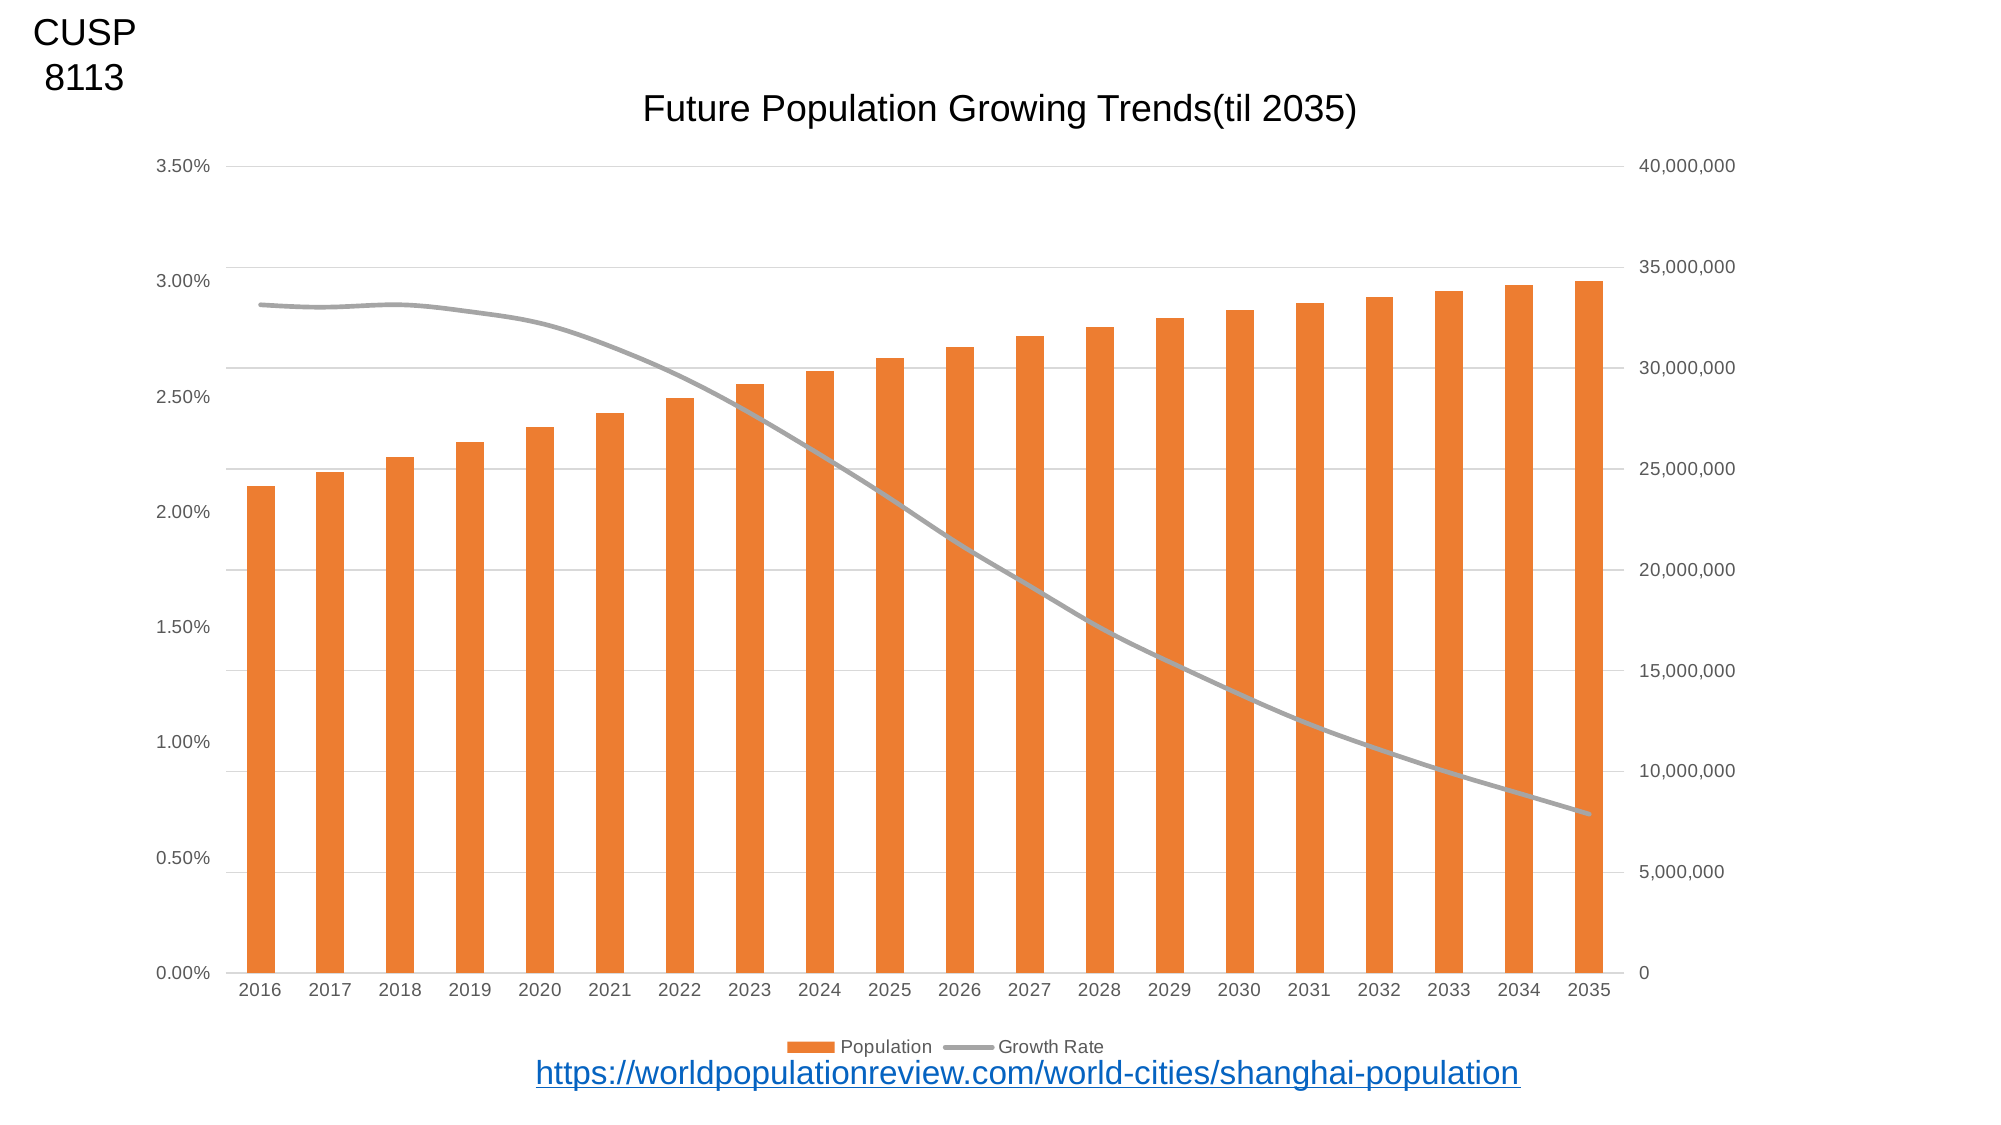

CUSP 8113
Future Population Growing Trends(til 2035)

### Chart

| Category |  |  |
|---|---|---|
| 2035 | 34341242.0 | 0.0069 |
| 2034 | 34105051.0 | 0.0078 |
| 2033 | 33841422.0 | 0.0087 |
| 2032 | 33548802.0 | 0.0097 |
| 2031 | 33225737.0 | 0.0108 |
| 2030 | 32869265.0 | 0.0121 |
| 2029 | 32476719.0 | 0.0135 |
| 2028 | 32044740.0 | 0.015 |
| 2027 | 31570247.0 | 0.0168 |
| 2026 | 31049812.0 | 0.0186 |
| 2025 | 30482140.0 | 0.0206 |
| 2024 | 29867918.0 | 0.0225 |
| 2023 | 29210808.0 | 0.0243 |
| 2022 | 28516903.0 | 0.0259 |
| 2021 | 27795702.0 | 0.0272 |
| 2020 | 27058479.0 | 0.0282 |
| 2019 | 26317104.0 | 0.0287 |
| 2018 | 25582138.0 | 0.029 |
| 2017 | 24862075.0 | 0.0289 |
| 2016 | 24163230.0 | 0.029 |
https://worldpopulationreview.com/world-cities/shanghai-population